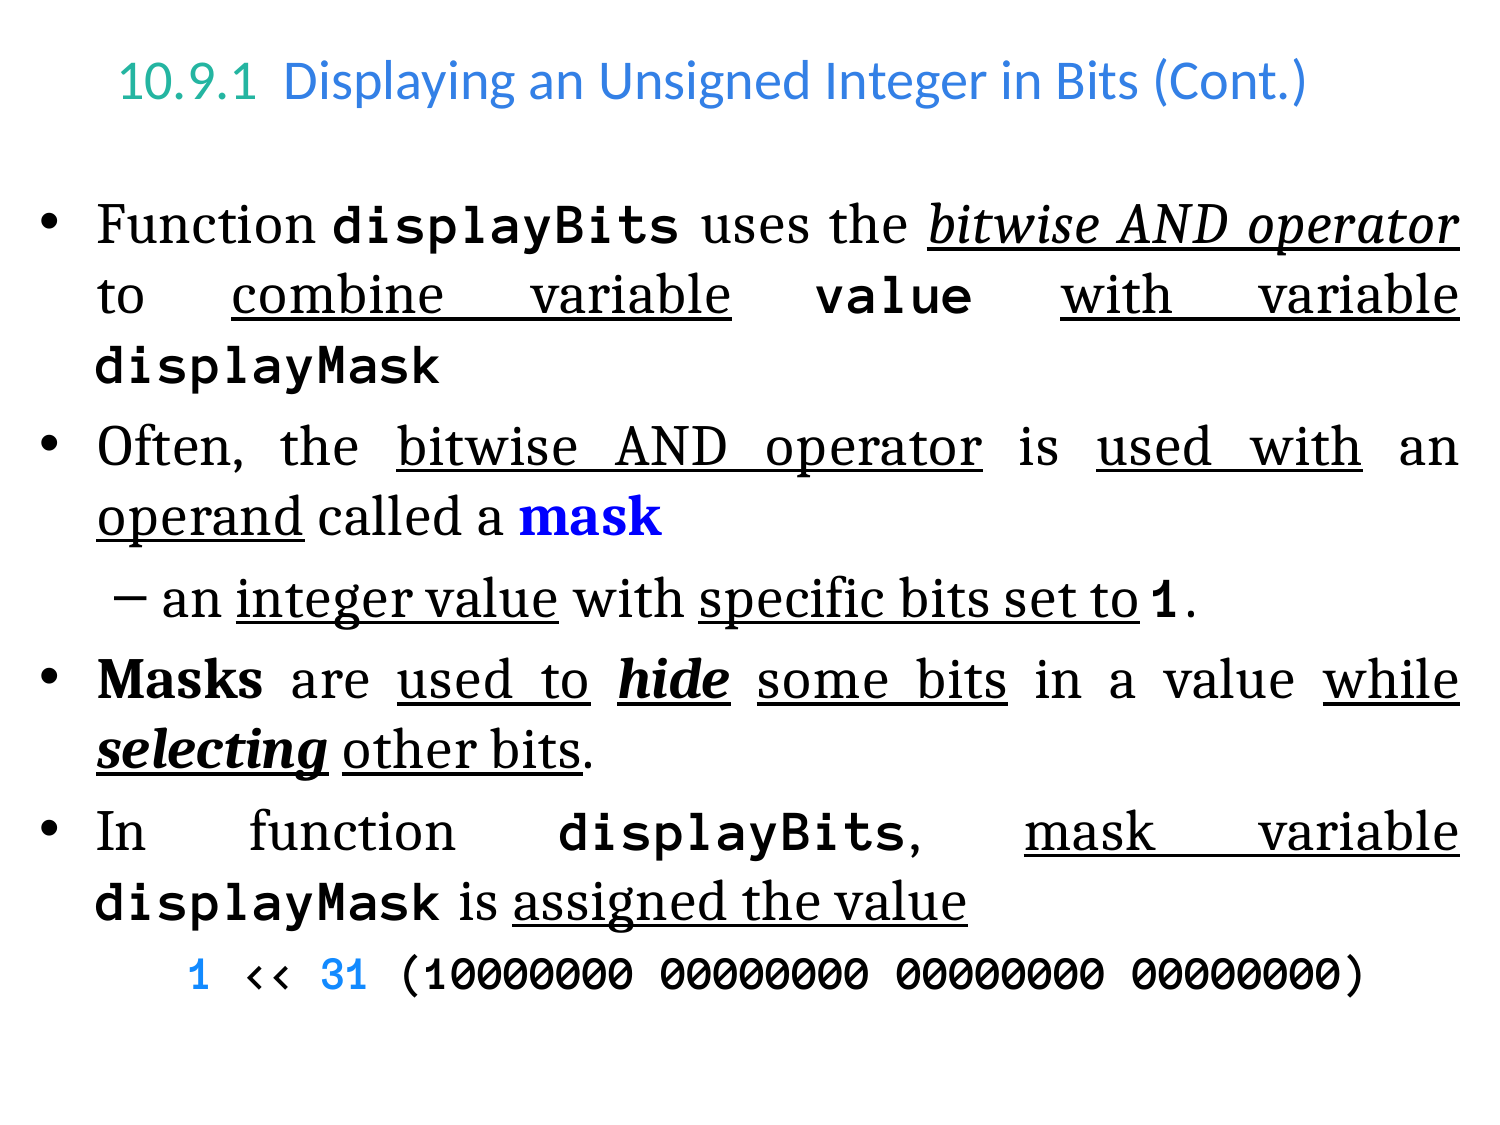

# 10.9.1  Displaying an Unsigned Integer in Bits (Cont.)
Function displayBits uses the bitwise AND operator to combine variable value with variable displayMask
Often, the bitwise AND operator is used with an operand called a mask
an integer value with specific bits set to 1.
Masks are used to hide some bits in a value while selecting other bits.
In function displayBits, mask variable displayMask is assigned the value
1 << 31 (10000000 00000000 00000000 00000000)